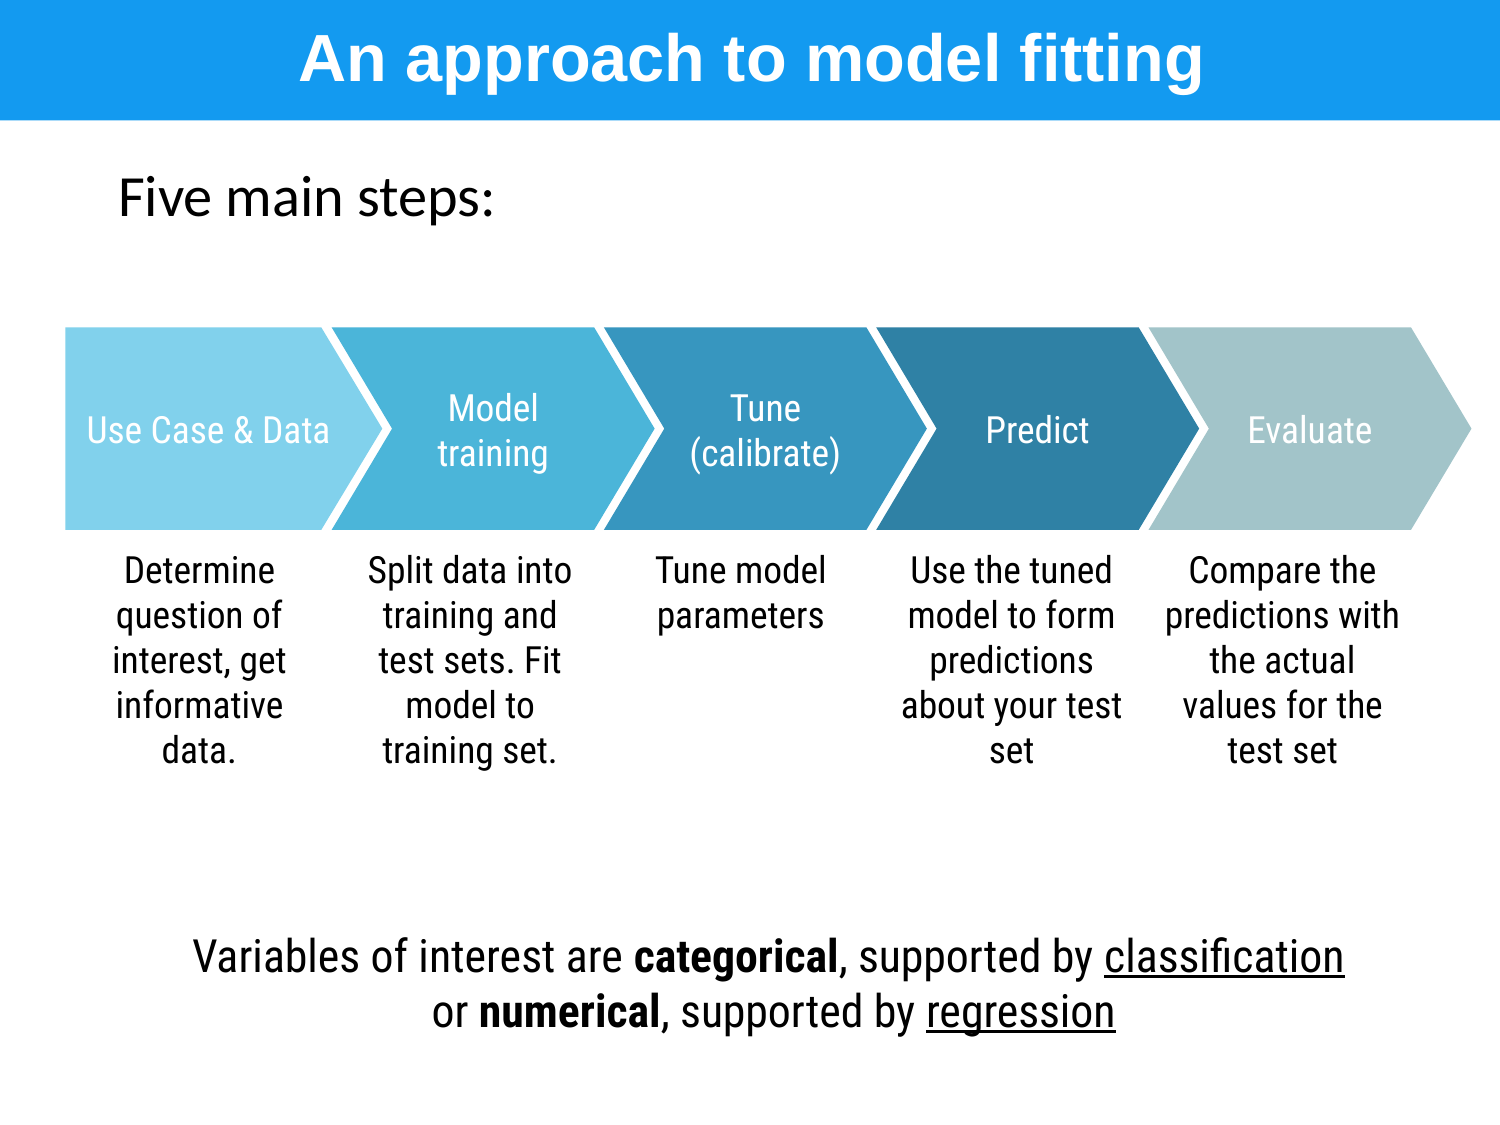

An approach to model fitting
# Five main steps:
Use Case & Data
Determine question of interest, get informative data.
Model training
Split data into training and test sets. Fit model to training set.
Tune (calibrate)
Tune model parameters
Predict
Use the tuned model to form predictions about your test set
Evaluate
Compare the predictions with the actual values for the test set
Variables of interest are categorical, supported by classification
 or numerical, supported by regression